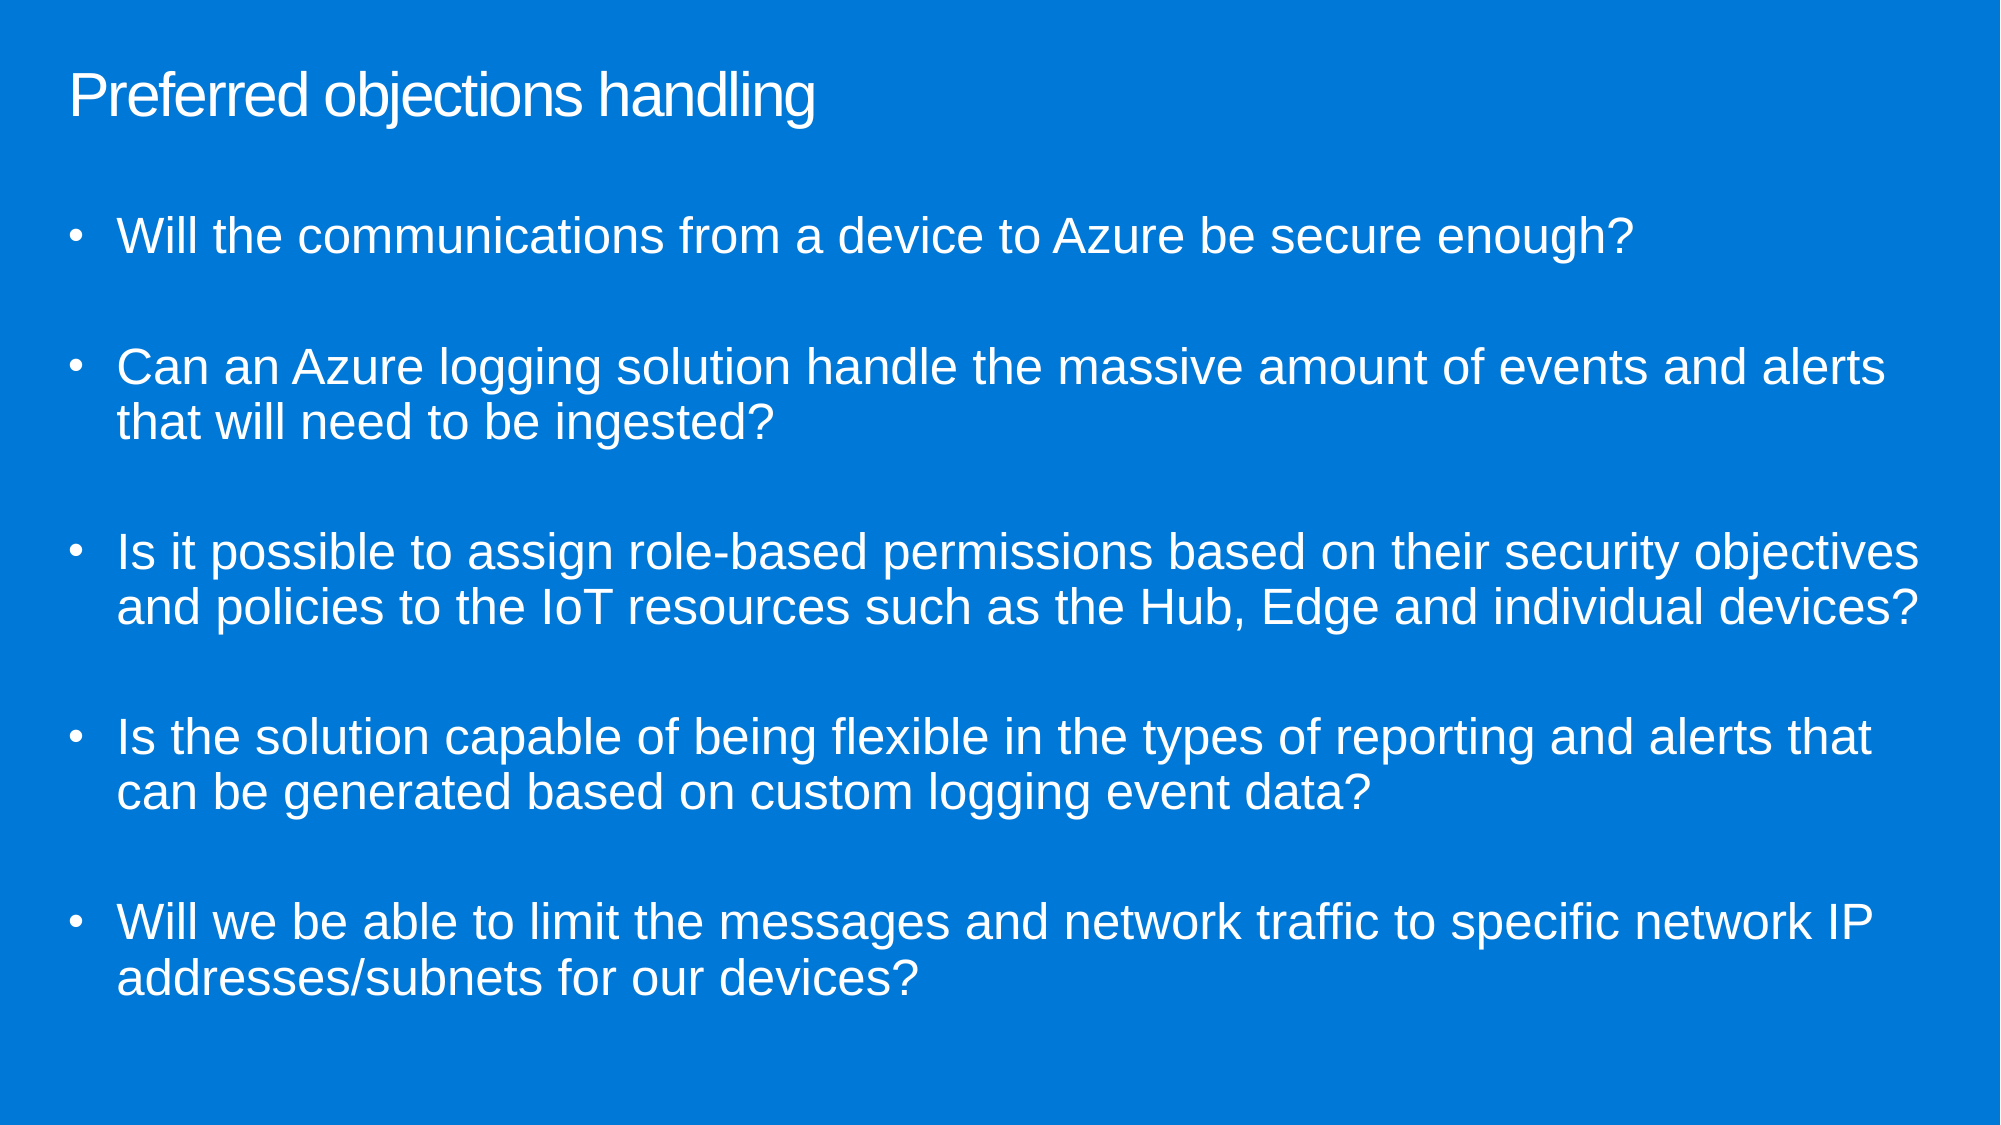

# Preferred objections handling
Will the communications from a device to Azure be secure enough?

Can an Azure logging solution handle the massive amount of events and alerts that will need to be ingested?

Is it possible to assign role-based permissions based on their security objectives and policies to the IoT resources such as the Hub, Edge and individual devices?

Is the solution capable of being flexible in the types of reporting and alerts that can be generated based on custom logging event data?

Will we be able to limit the messages and network traffic to specific network IP addresses/subnets for our devices?